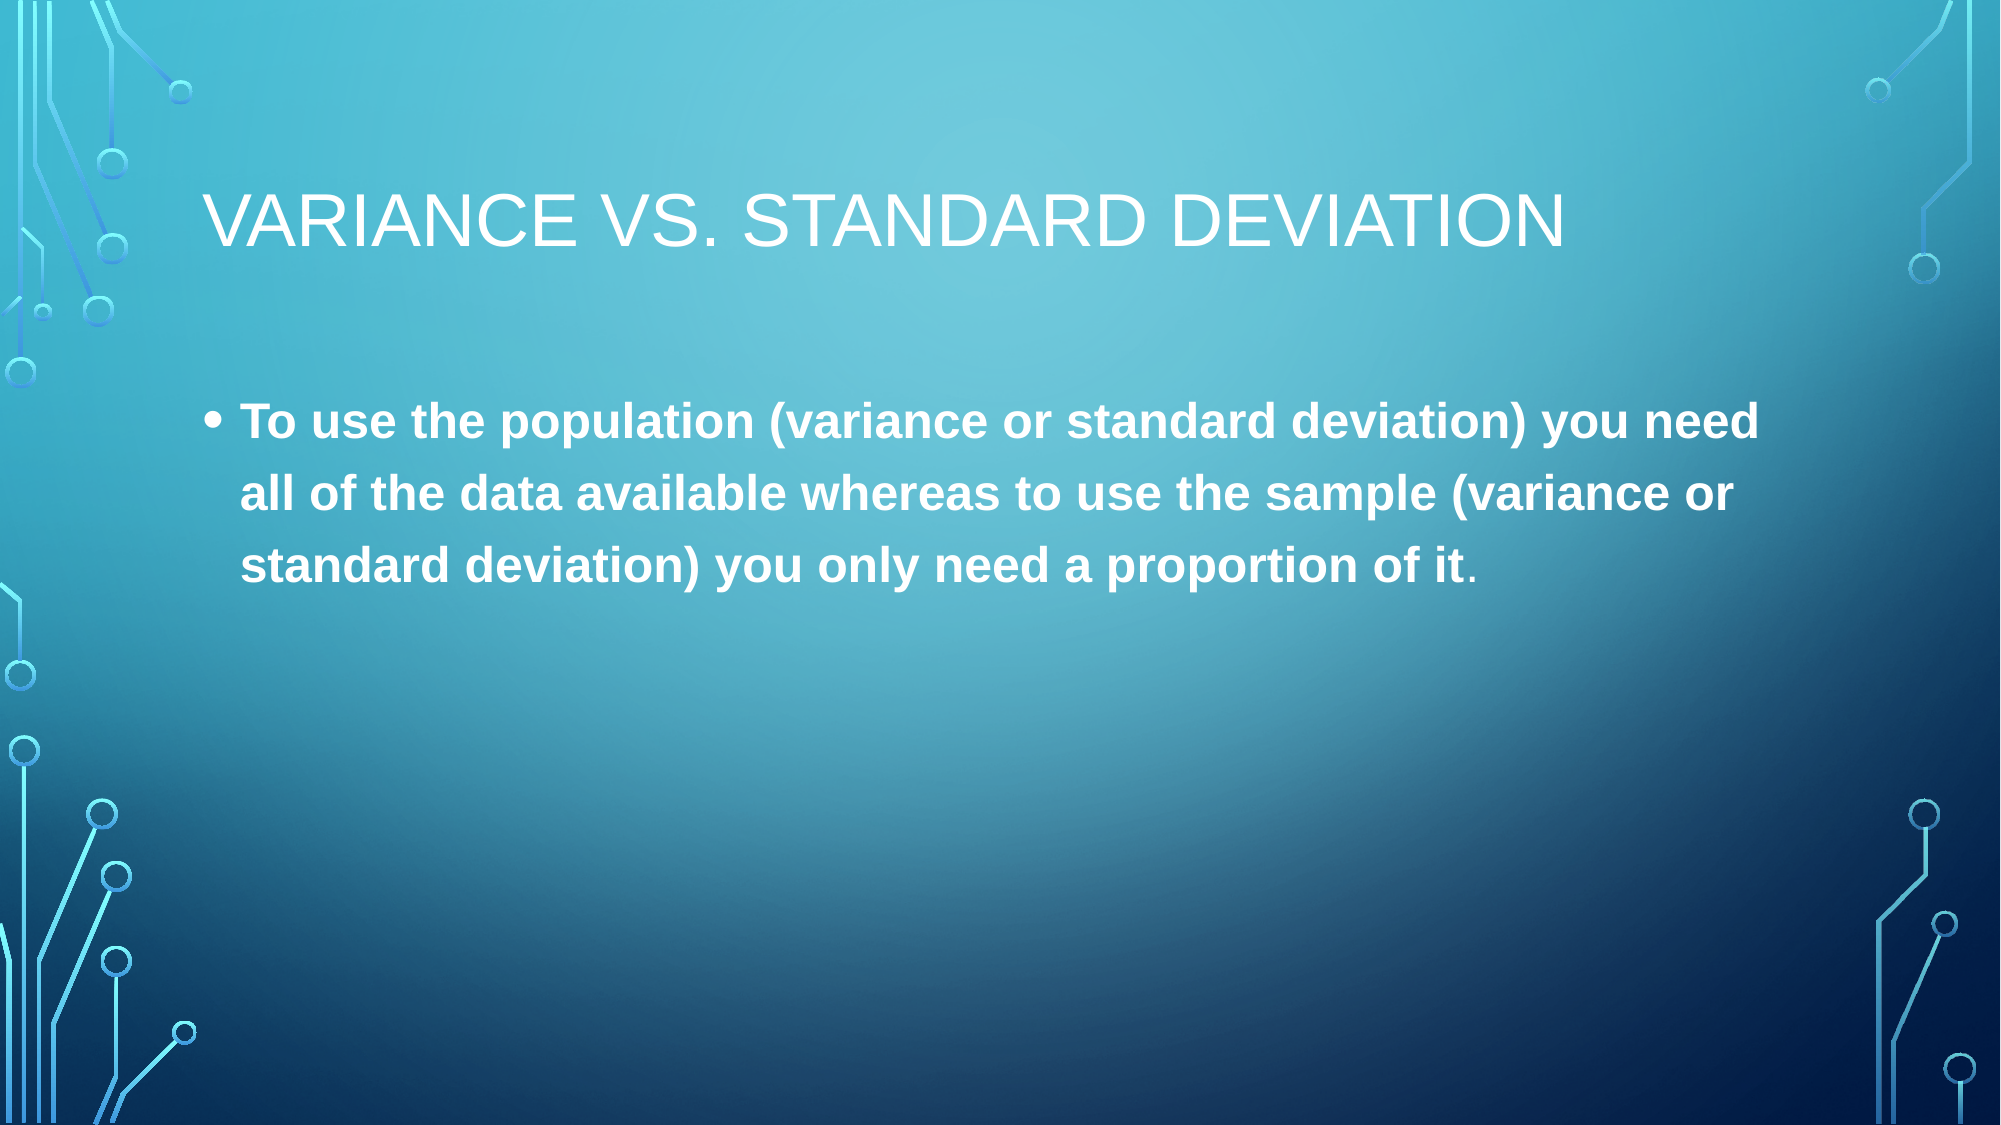

# Variance vs. standard deviation
To use the population (variance or standard deviation) you need all of the data available whereas to use the sample (variance or standard deviation) you only need a proportion of it.